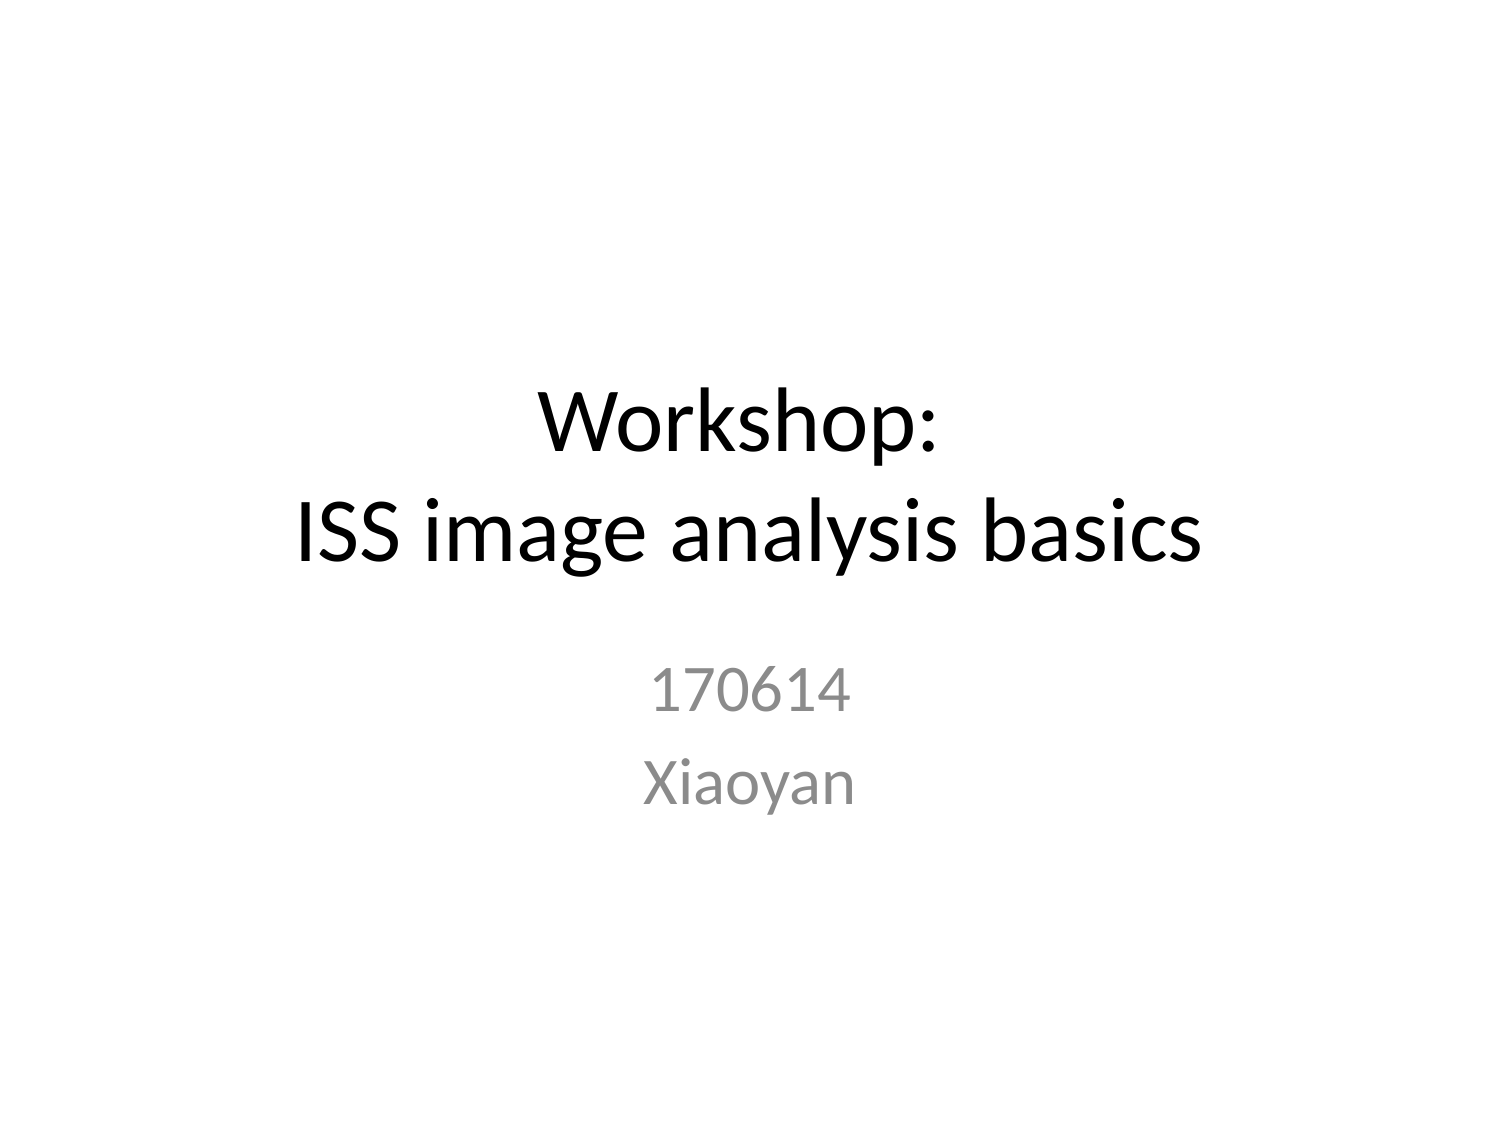

# Workshop: ISS image analysis basics
170614
Xiaoyan